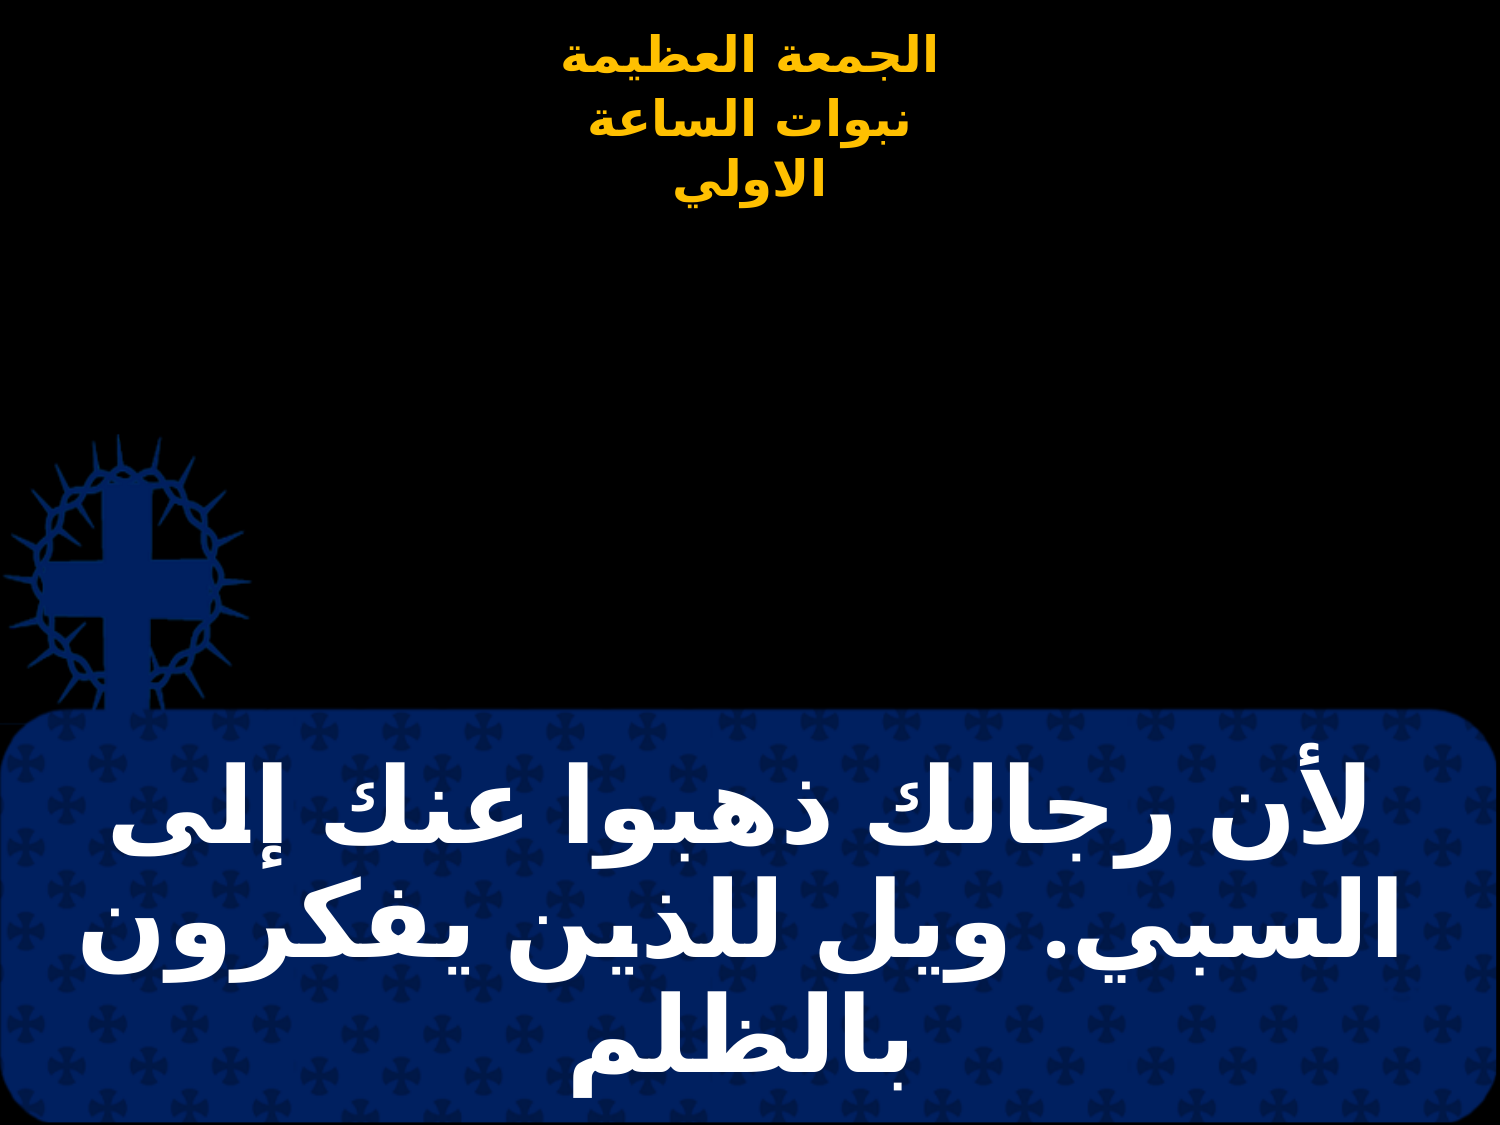

# لأن رجالك ذهبوا عنك إلى السبي. ويل للذين يفكرون بالظلم